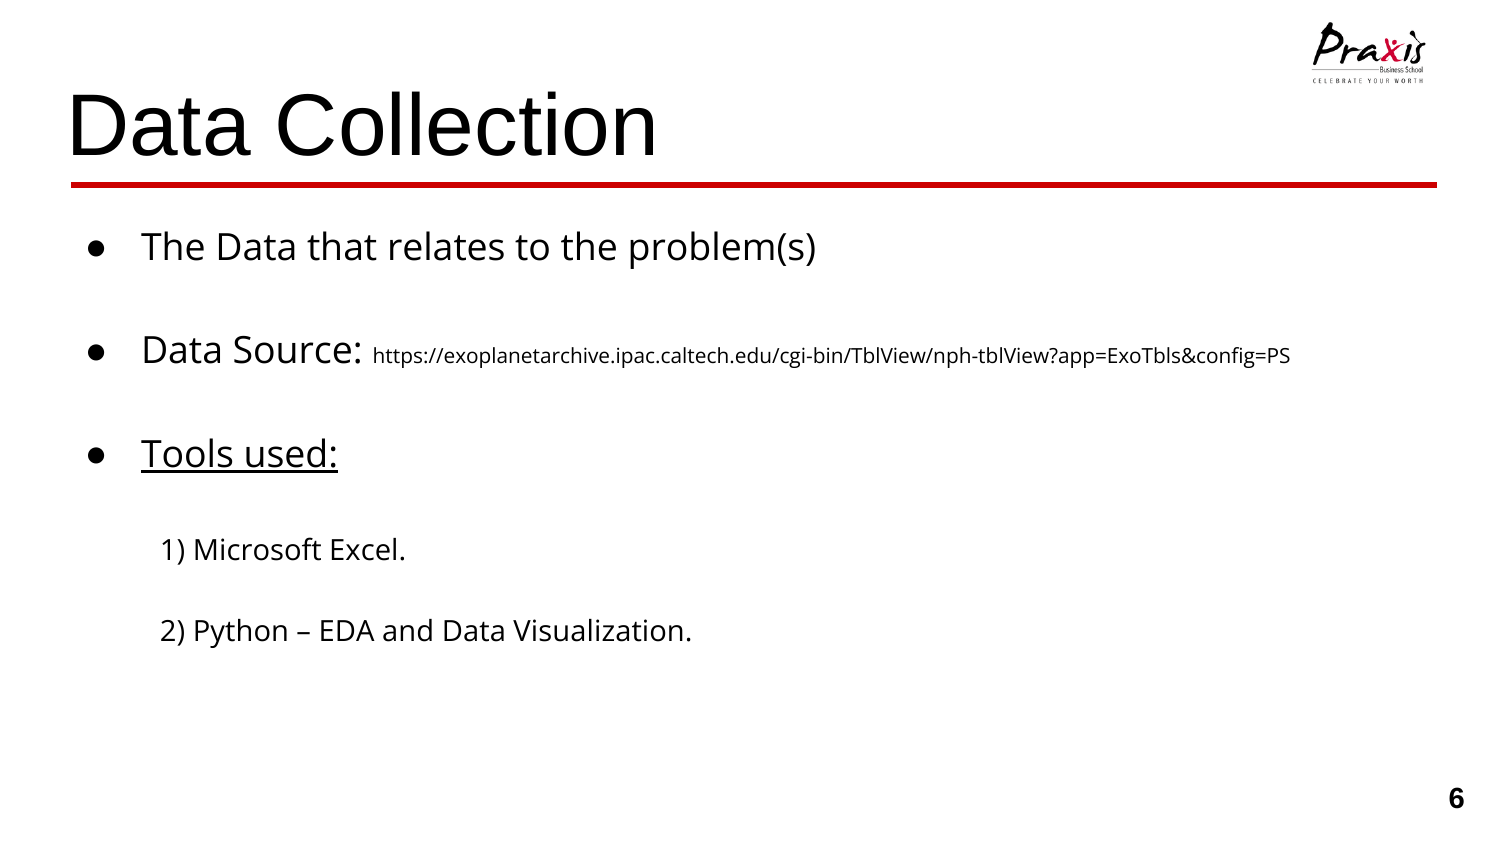

# Data Collection
The Data that relates to the problem(s)

Data Source: https://exoplanetarchive.ipac.caltech.edu/cgi-bin/TblView/nph-tblView?app=ExoTbls&config=PS

Tools used:

1) Microsoft Excel.

2) Python – EDA and Data Visualization.
6